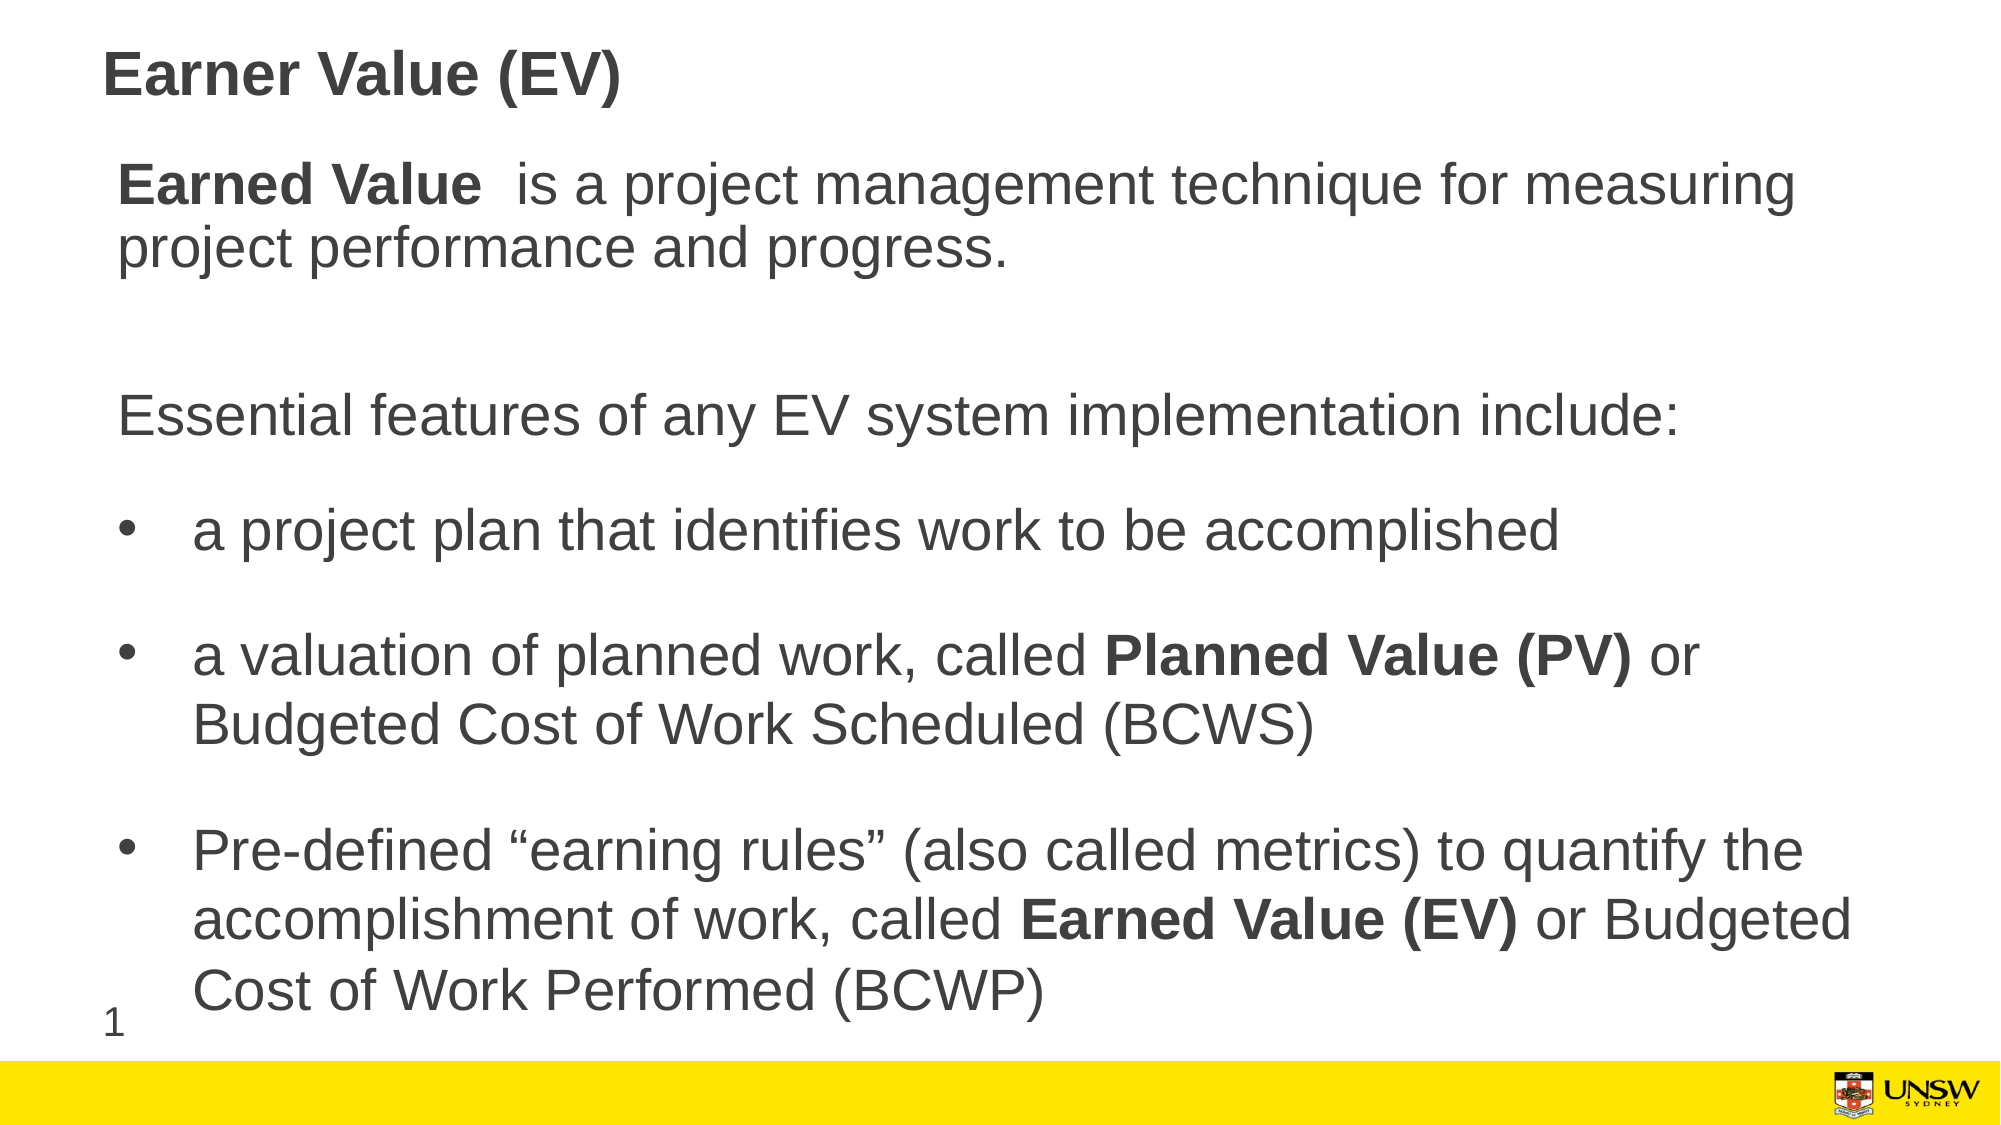

# Earner Value (EV)
Earned Value  is a project management technique for measuring project performance and progress.

Essential features of any EV system implementation include:

a project plan that identifies work to be accomplished
a valuation of planned work, called Planned Value (PV) or Budgeted Cost of Work Scheduled (BCWS)
Pre-defined “earning rules” (also called metrics) to quantify the accomplishment of work, called Earned Value (EV) or Budgeted Cost of Work Performed (BCWP)
1